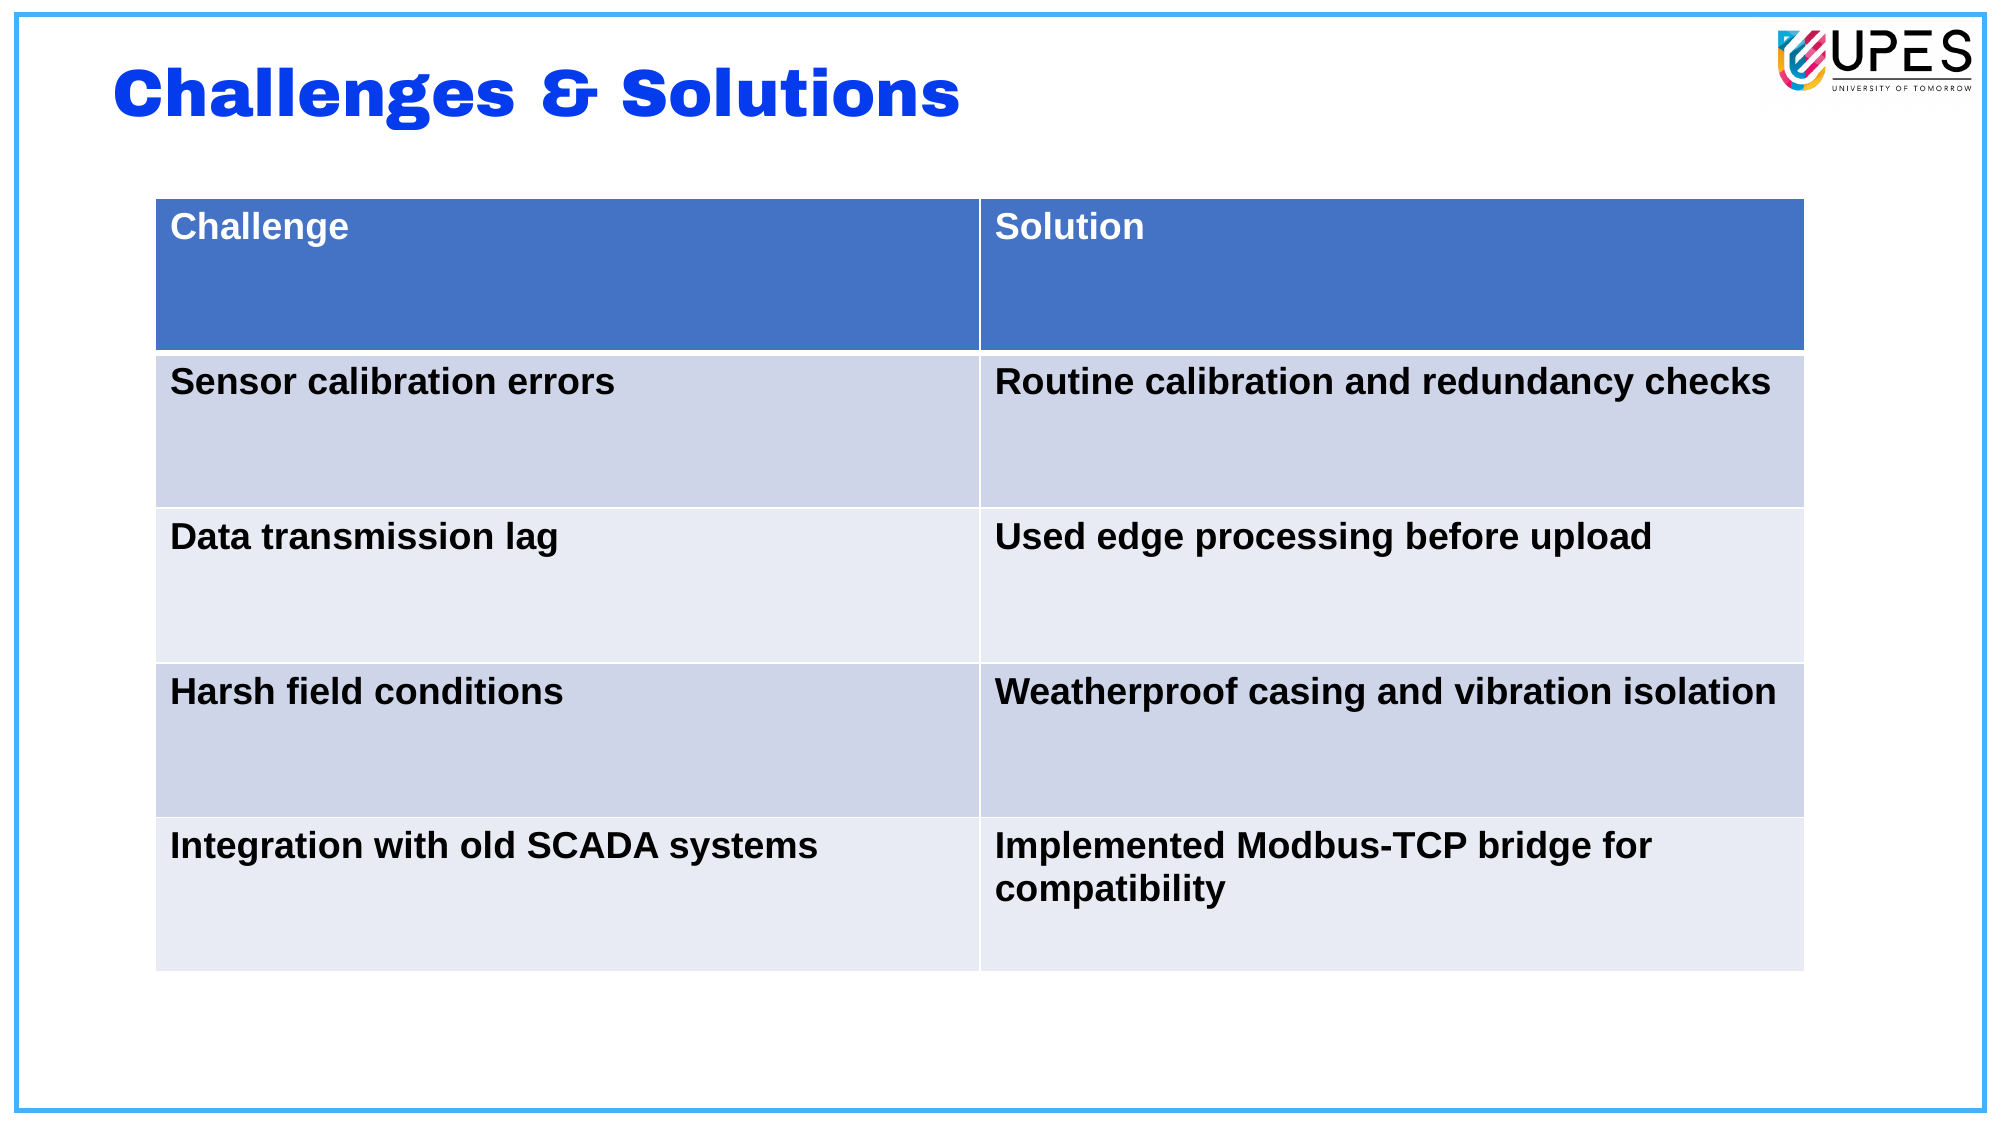

Challenges & Solutions

| Challenge | Solution |
| --- | --- |
| Sensor calibration errors | Routine calibration and redundancy checks |
| Data transmission lag | Used edge processing before upload |
| Harsh field conditions | Weatherproof casing and vibration isolation |
| Integration with old SCADA systems | Implemented Modbus-TCP bridge for compatibility |